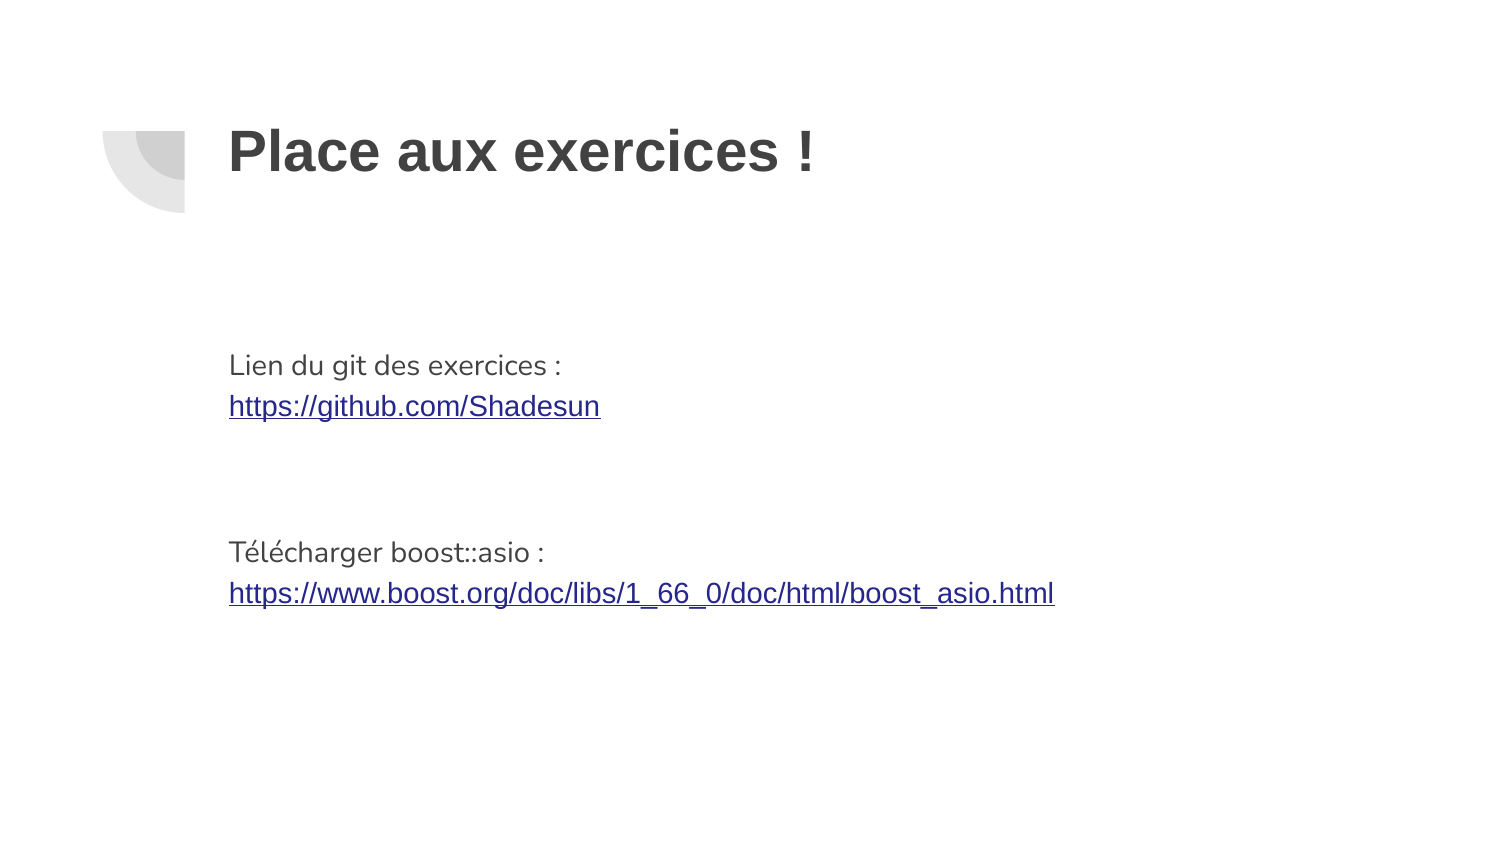

# Place aux exercices !
Lien du git des exercices :                                                         https://github.com/Shadesun

Télécharger boost::asio : https://www.boost.org/doc/libs/1_66_0/doc/html/boost_asio.html